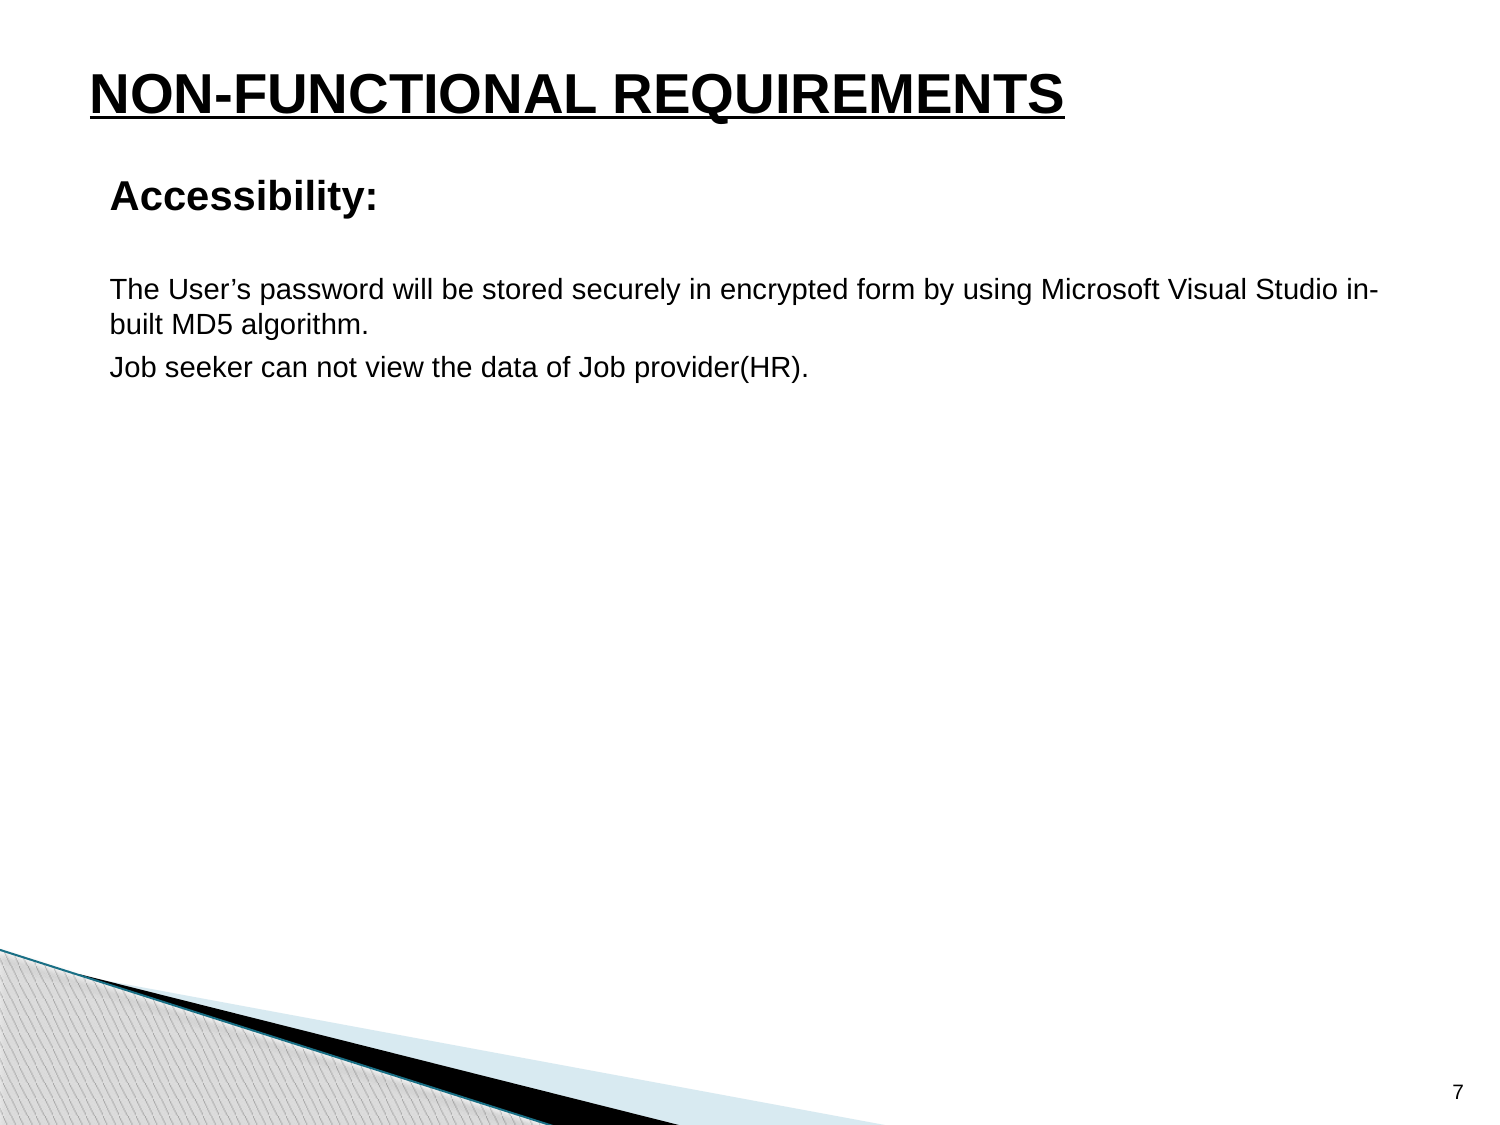

# NON-FUNCTIONAL REQUIREMENTS
Accessibility:

The User’s password will be stored securely in encrypted form by using Microsoft Visual Studio in-built MD5 algorithm.
Job seeker can not view the data of Job provider(HR).
7